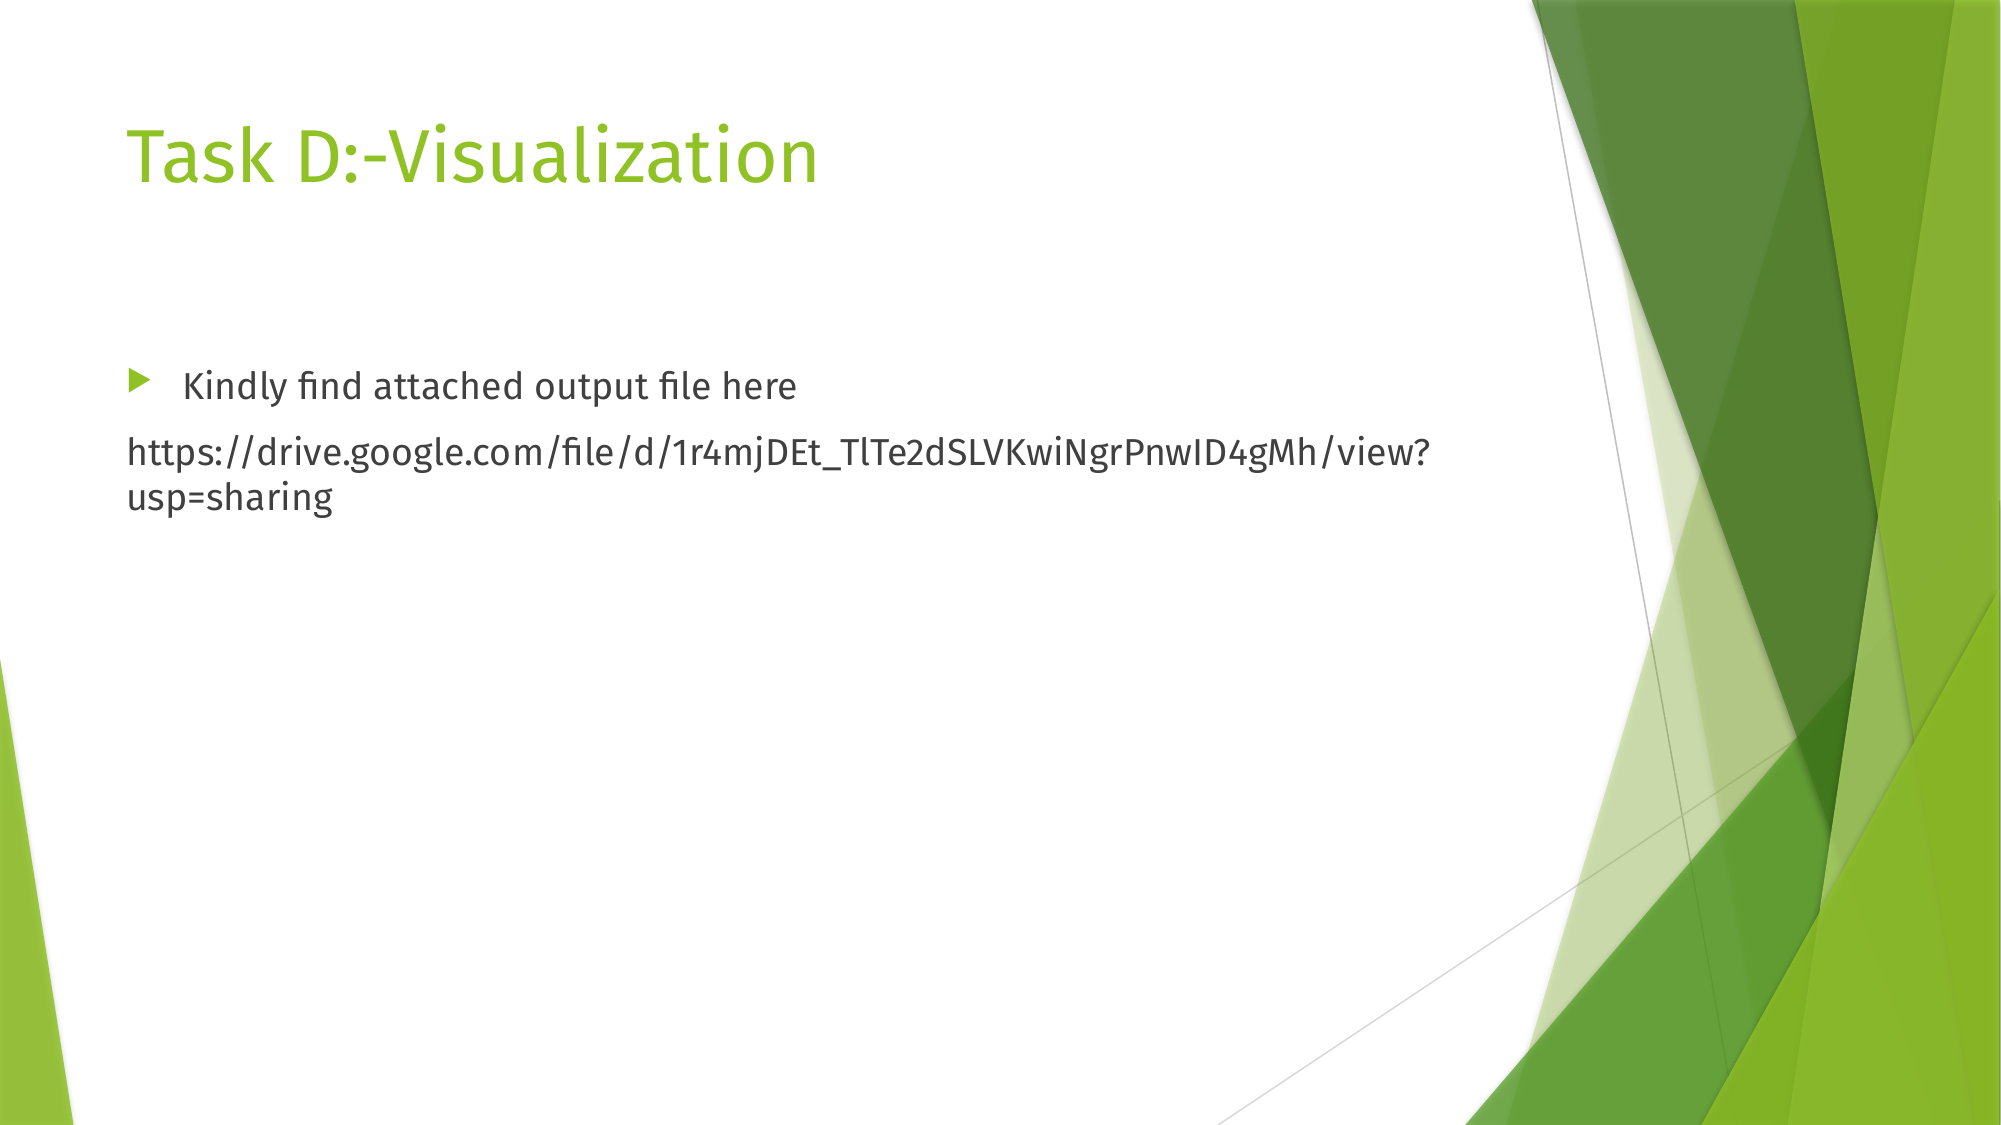

# Task D:-Visualization
Kindly find attached output file here
https://drive.google.com/file/d/1r4mjDEt_TlTe2dSLVKwiNgrPnwID4gMh/view?usp=sharing